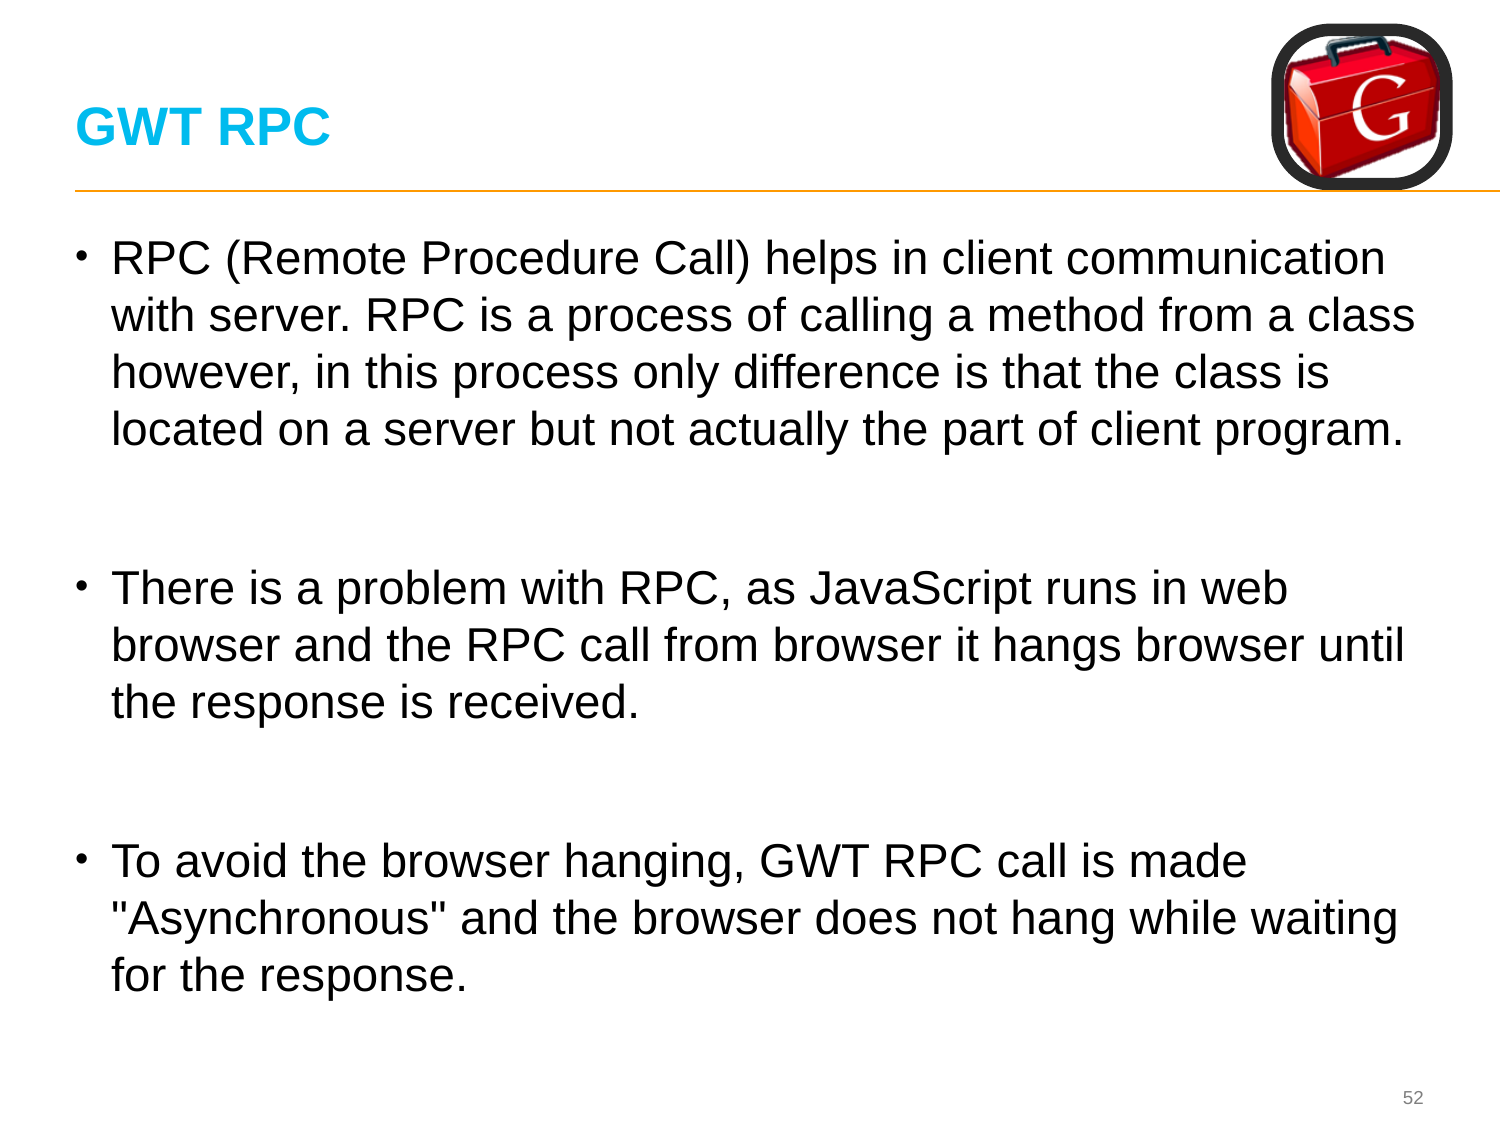

# GWT RPC
RPC (Remote Procedure Call) helps in client communication with server. RPC is a process of calling a method from a class however, in this process only difference is that the class is located on a server but not actually the part of client program.

There is a problem with RPC, as JavaScript runs in web browser and the RPC call from browser it hangs browser until the response is received.

To avoid the browser hanging, GWT RPC call is made "Asynchronous" and the browser does not hang while waiting for the response.